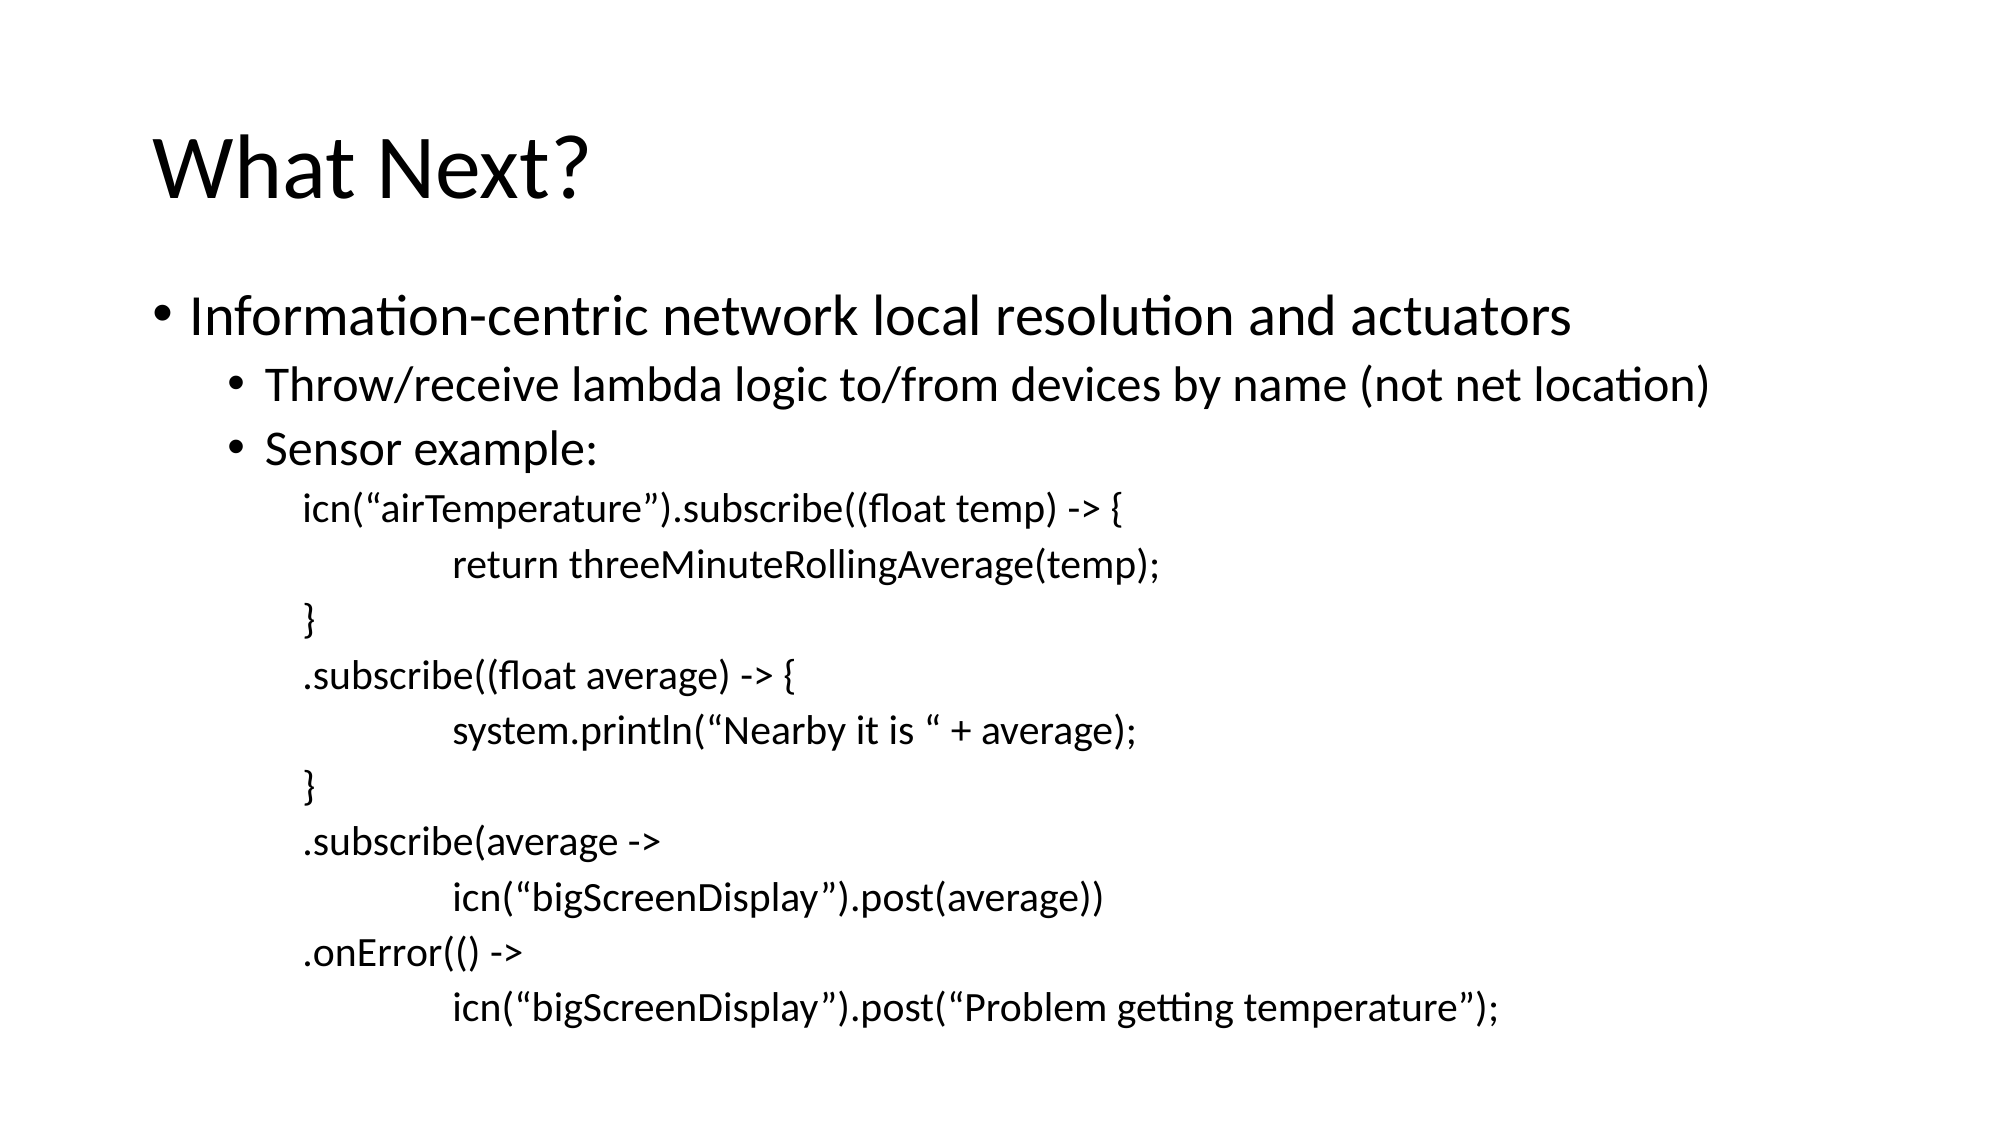

# What Next?
Information-centric network local resolution and actuators
Throw/receive lambda logic to/from devices by name (not net location)
Sensor example:
icn(“airTemperature”).subscribe((float temp) -> {
	return threeMinuteRollingAverage(temp);
}
.subscribe((float average) -> {
	system.println(“Nearby it is “ + average);
}
.subscribe(average ->
	icn(“bigScreenDisplay”).post(average))
.onError(() ->
	icn(“bigScreenDisplay”).post(“Problem getting temperature”);